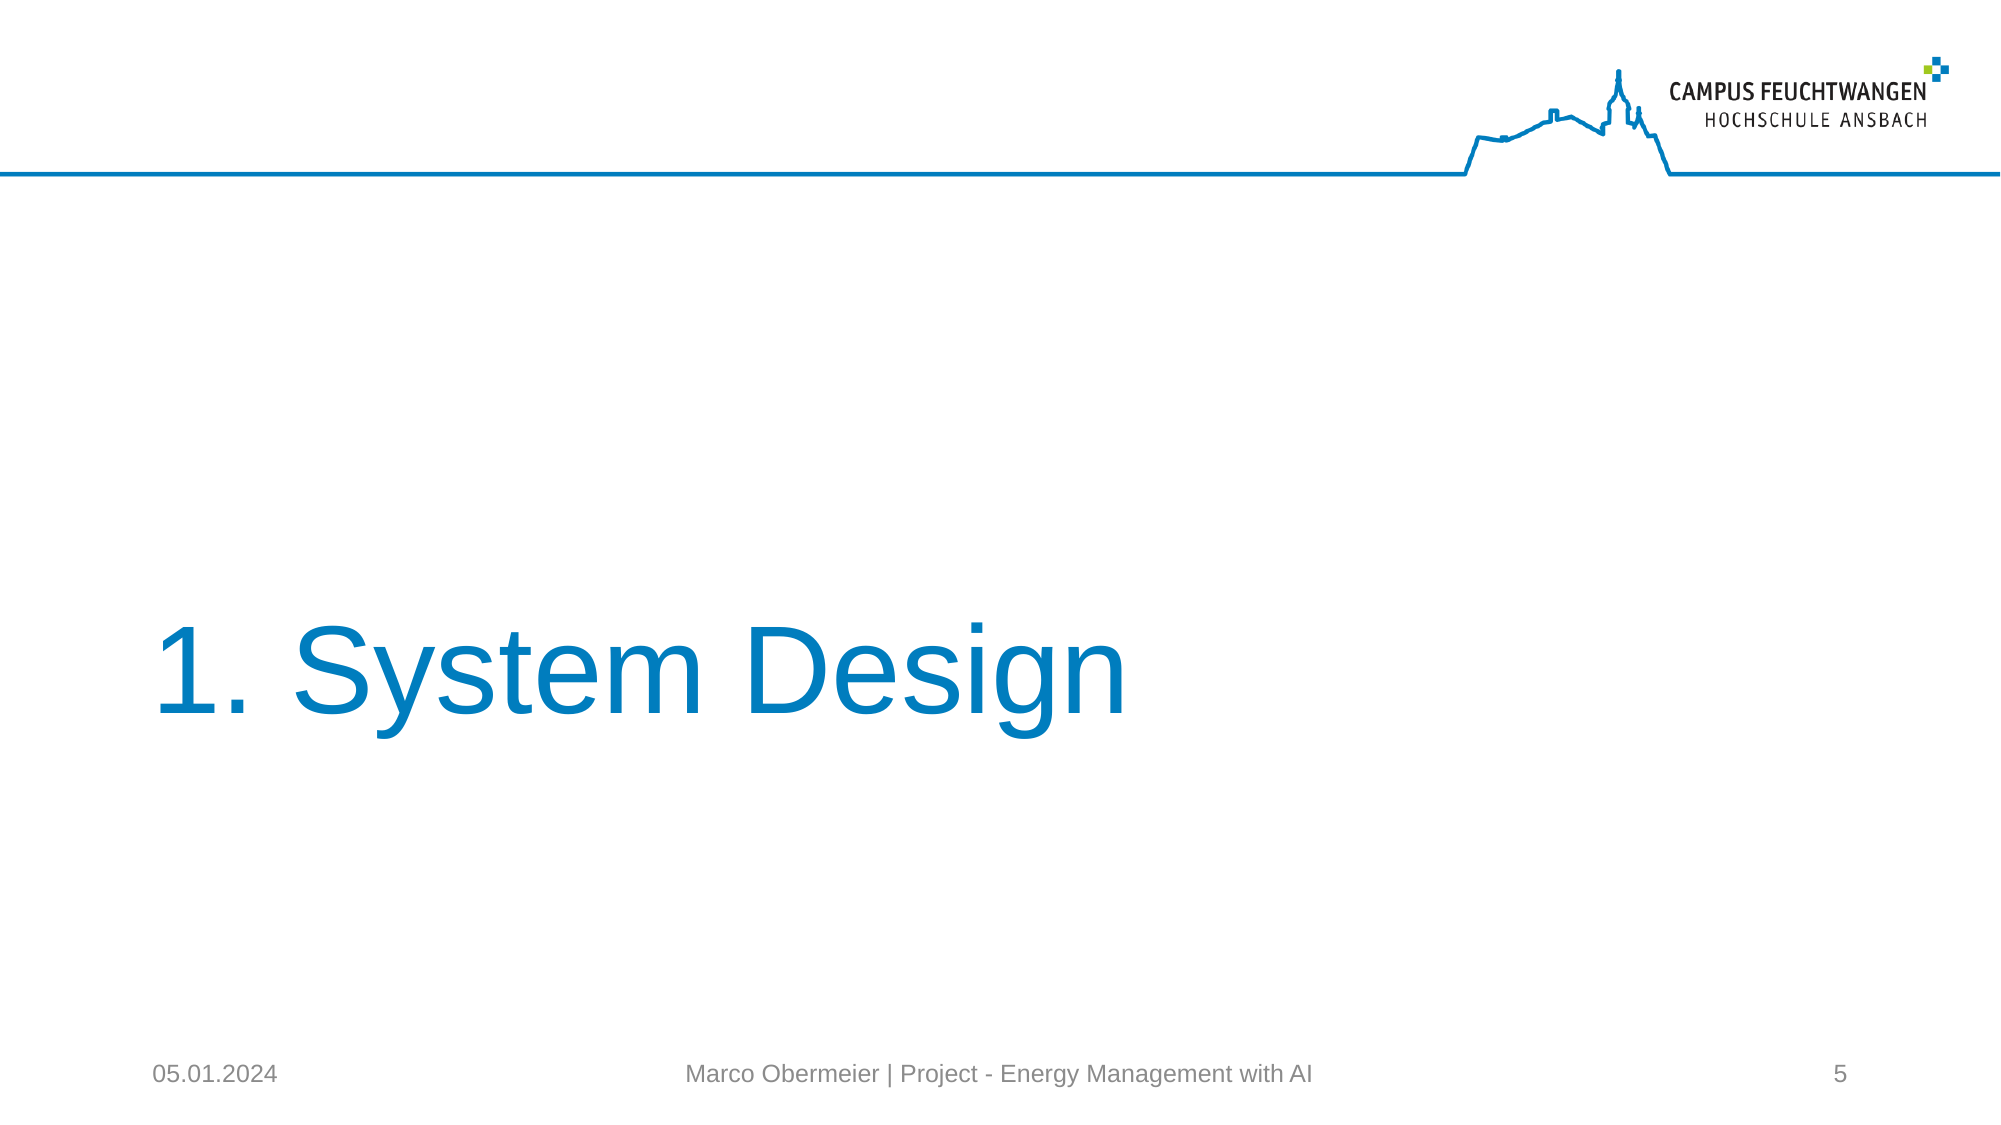

# 1. System Design

05.01.2024
Marco Obermeier | Project - Energy Management with AI
5